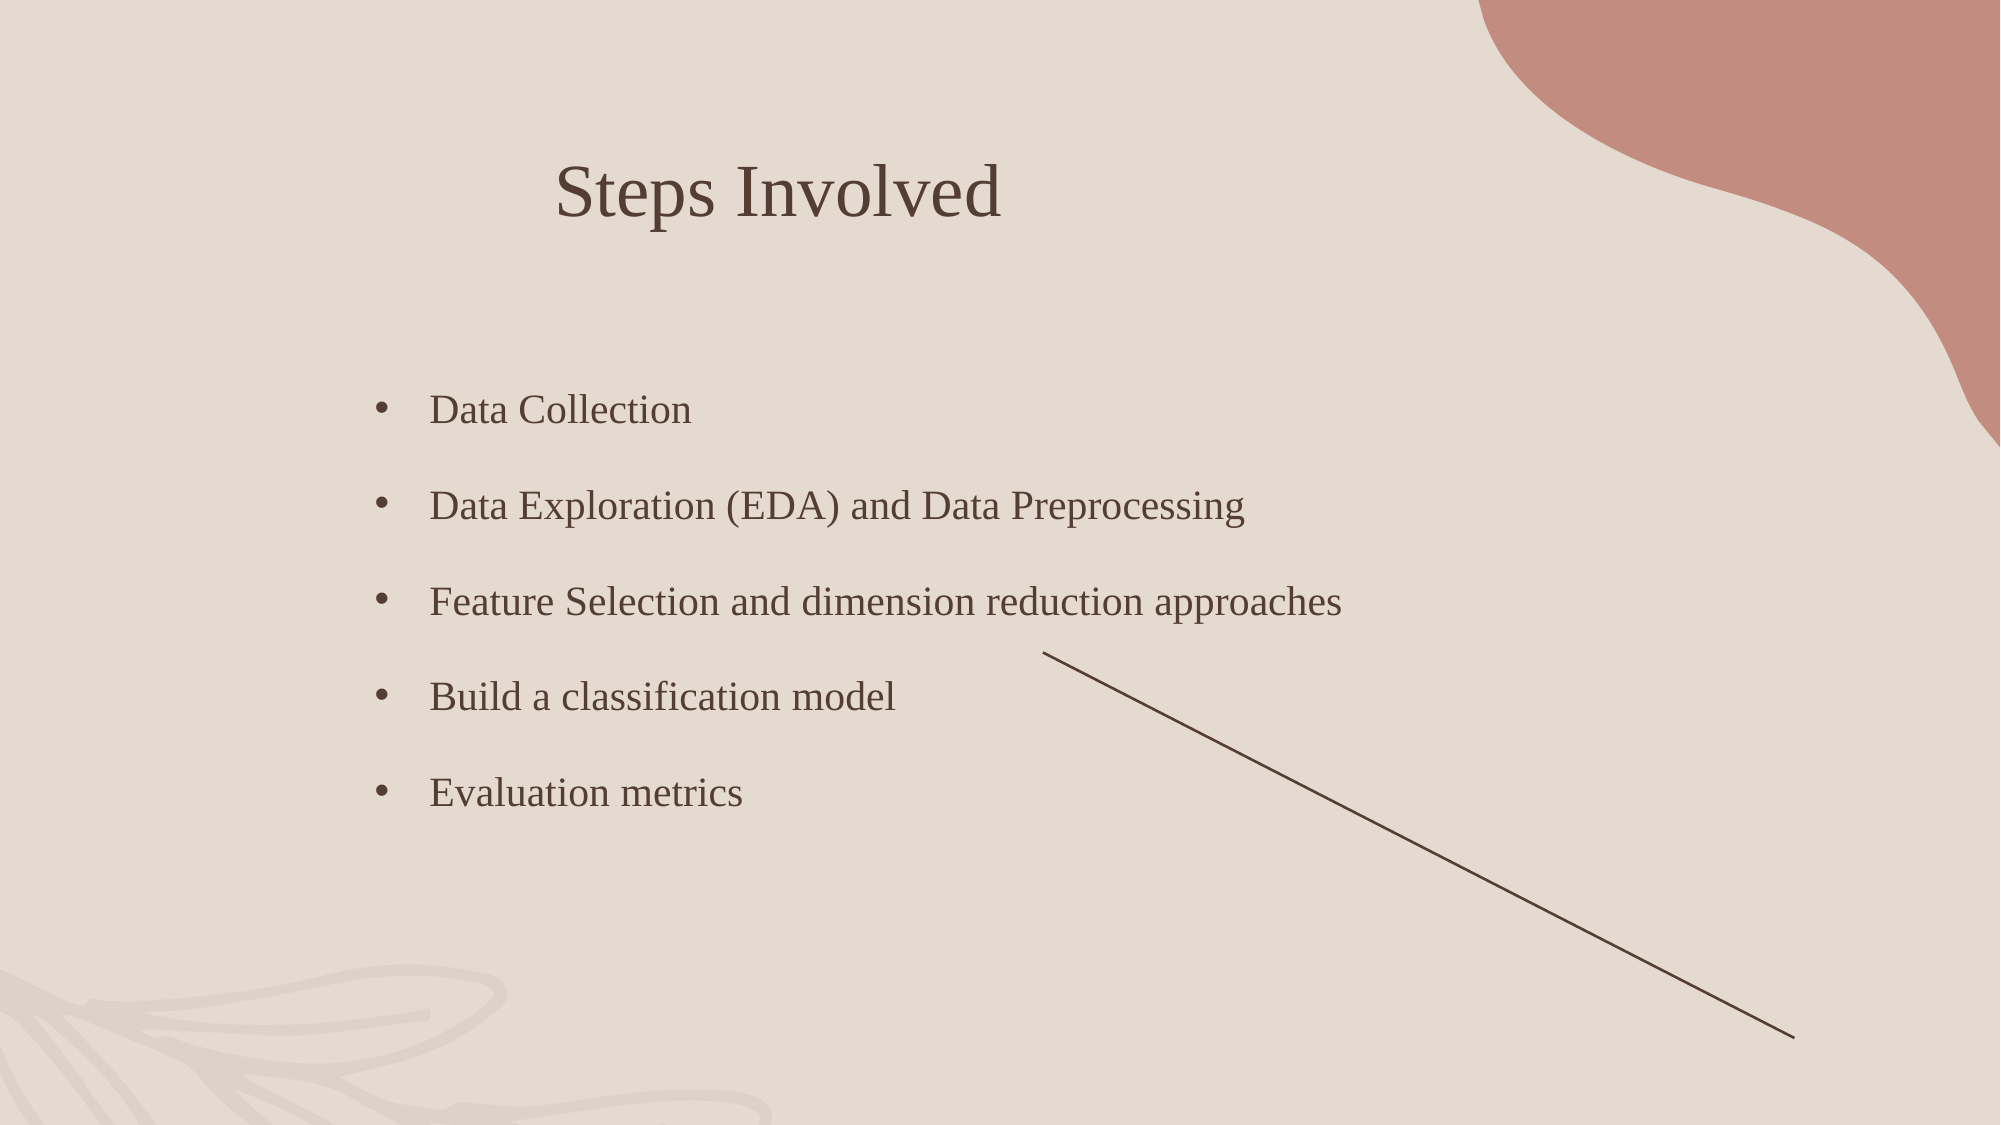

# Steps Involved
Data Collection
Data Exploration (EDA) and Data Preprocessing
Feature Selection and dimension reduction approaches
Build a classification model
Evaluation metrics